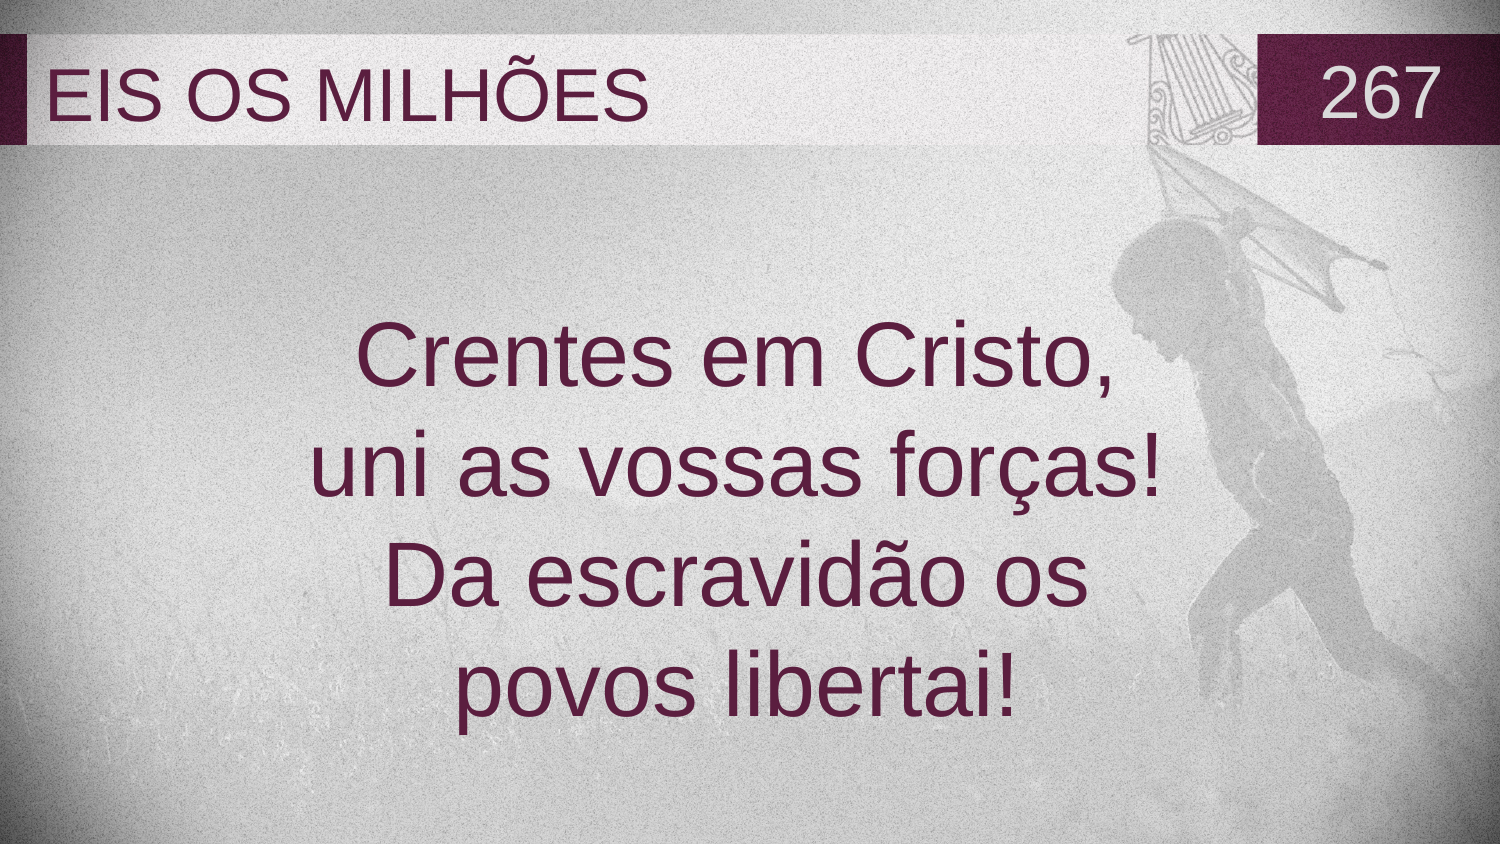

# EIS OS MILHÕES
267
Crentes em Cristo,
uni as vossas forças!
Da escravidão os
povos libertai!